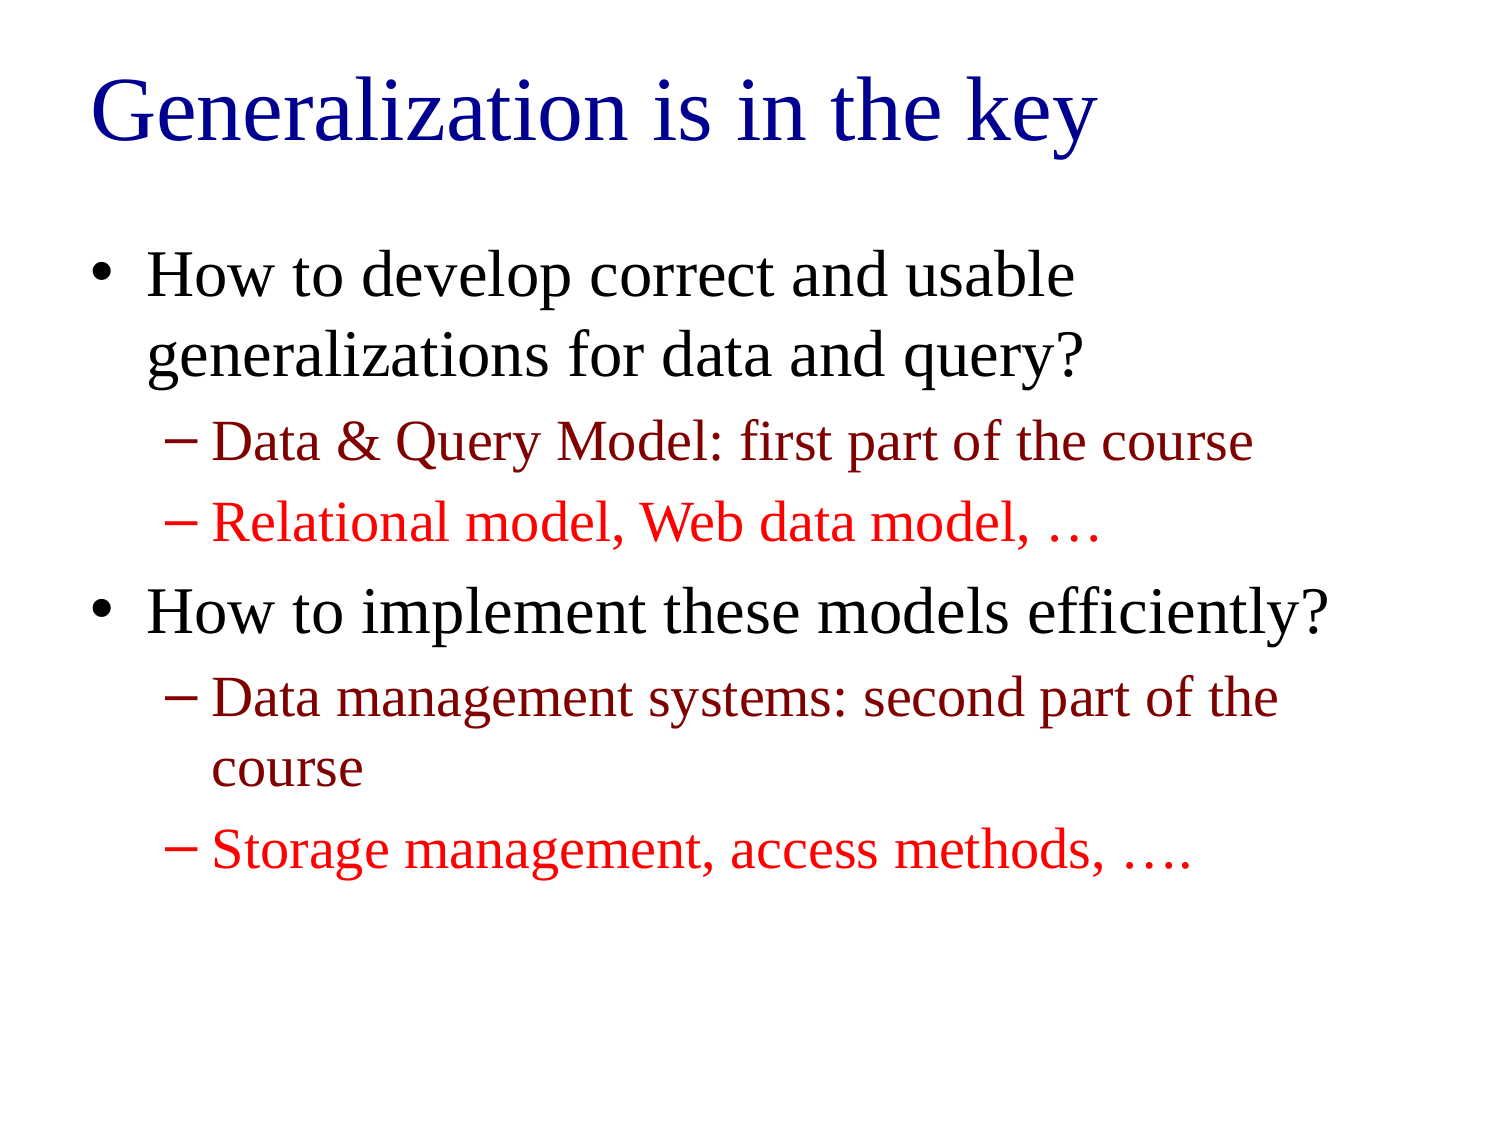

# Generalization is in the key
How to develop correct and usable generalizations for data and query?
Data & Query Model: first part of the course
Relational model, Web data model, …
How to implement these models efficiently?
Data management systems: second part of the course
Storage management, access methods, ….